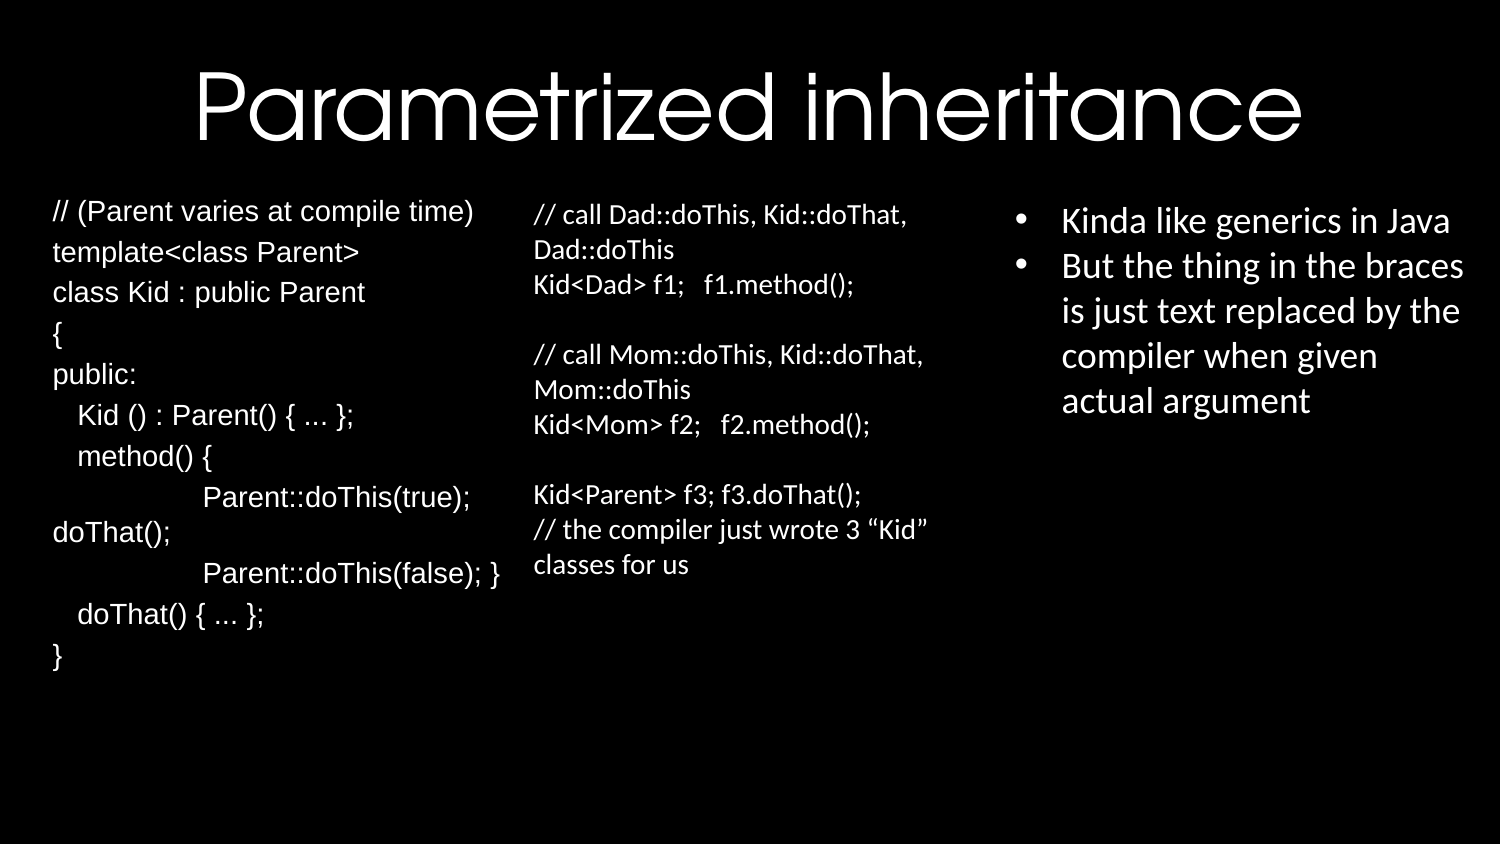

# Parametrized inheritance
// (Parent varies at compile time)
template<class Parent>
class Kid : public Parent
{
public:
   Kid () : Parent() { ... };
   method() {
	Parent::doThis(true); 	doThat();
	Parent::doThis(false); }
   doThat() { ... };
}

// call Dad::doThis, Kid::doThat, Dad::doThis
Kid<Dad> f1;   f1.method();

// call Mom::doThis, Kid::doThat, Mom::doThis
Kid<Mom> f2;   f2.method();

Kid<Parent> f3; f3.doThat();
// the compiler just wrote 3 “Kid” classes for us

Kinda like generics in Java
But the thing in the braces is just text replaced by the compiler when given actual argument